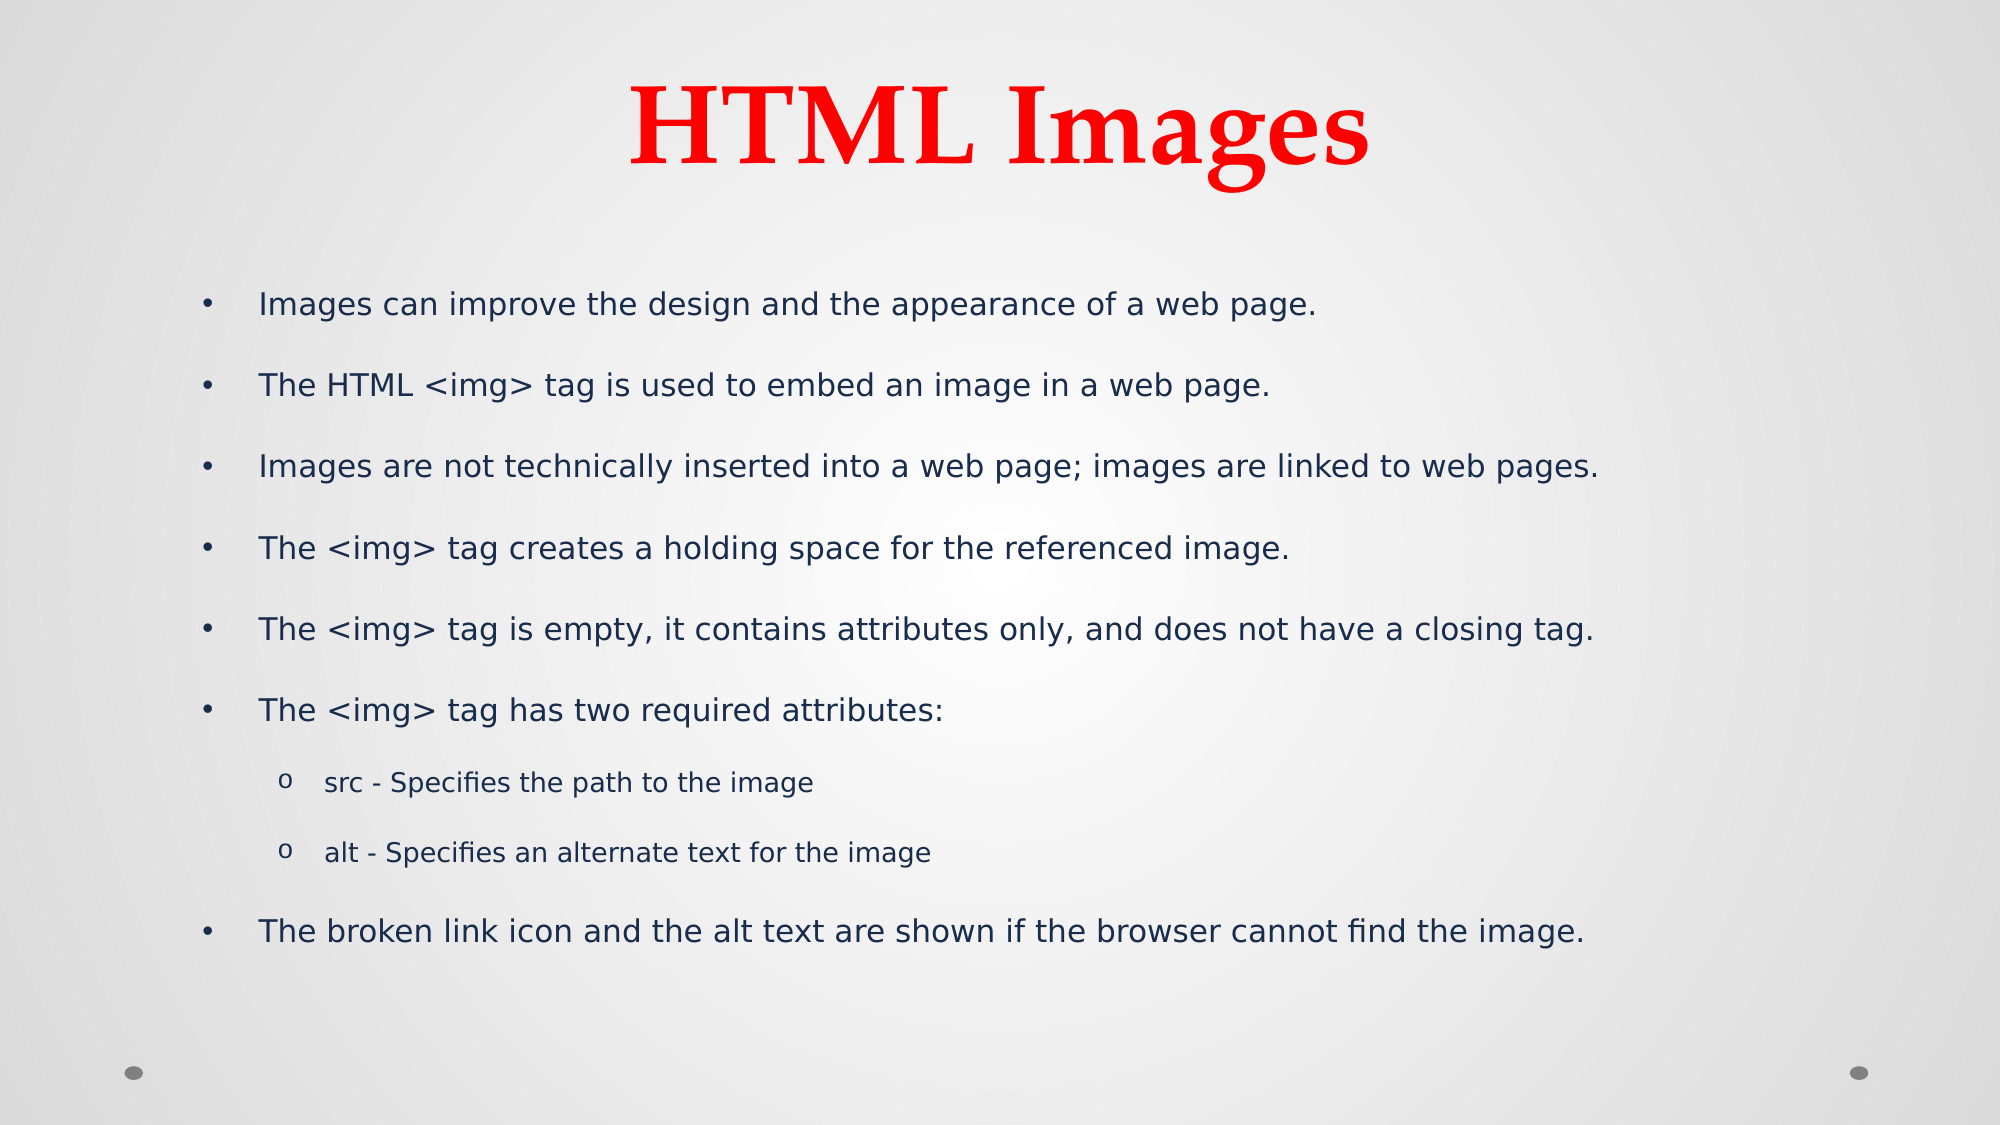

# HTML Images
Images can improve the design and the appearance of a web page.
The HTML <img> tag is used to embed an image in a web page.
Images are not technically inserted into a web page; images are linked to web pages.
The <img> tag creates a holding space for the referenced image.
The <img> tag is empty, it contains attributes only, and does not have a closing tag.
The <img> tag has two required attributes:
src - Specifies the path to the image
alt - Specifies an alternate text for the image
The broken link icon and the alt text are shown if the browser cannot find the image.